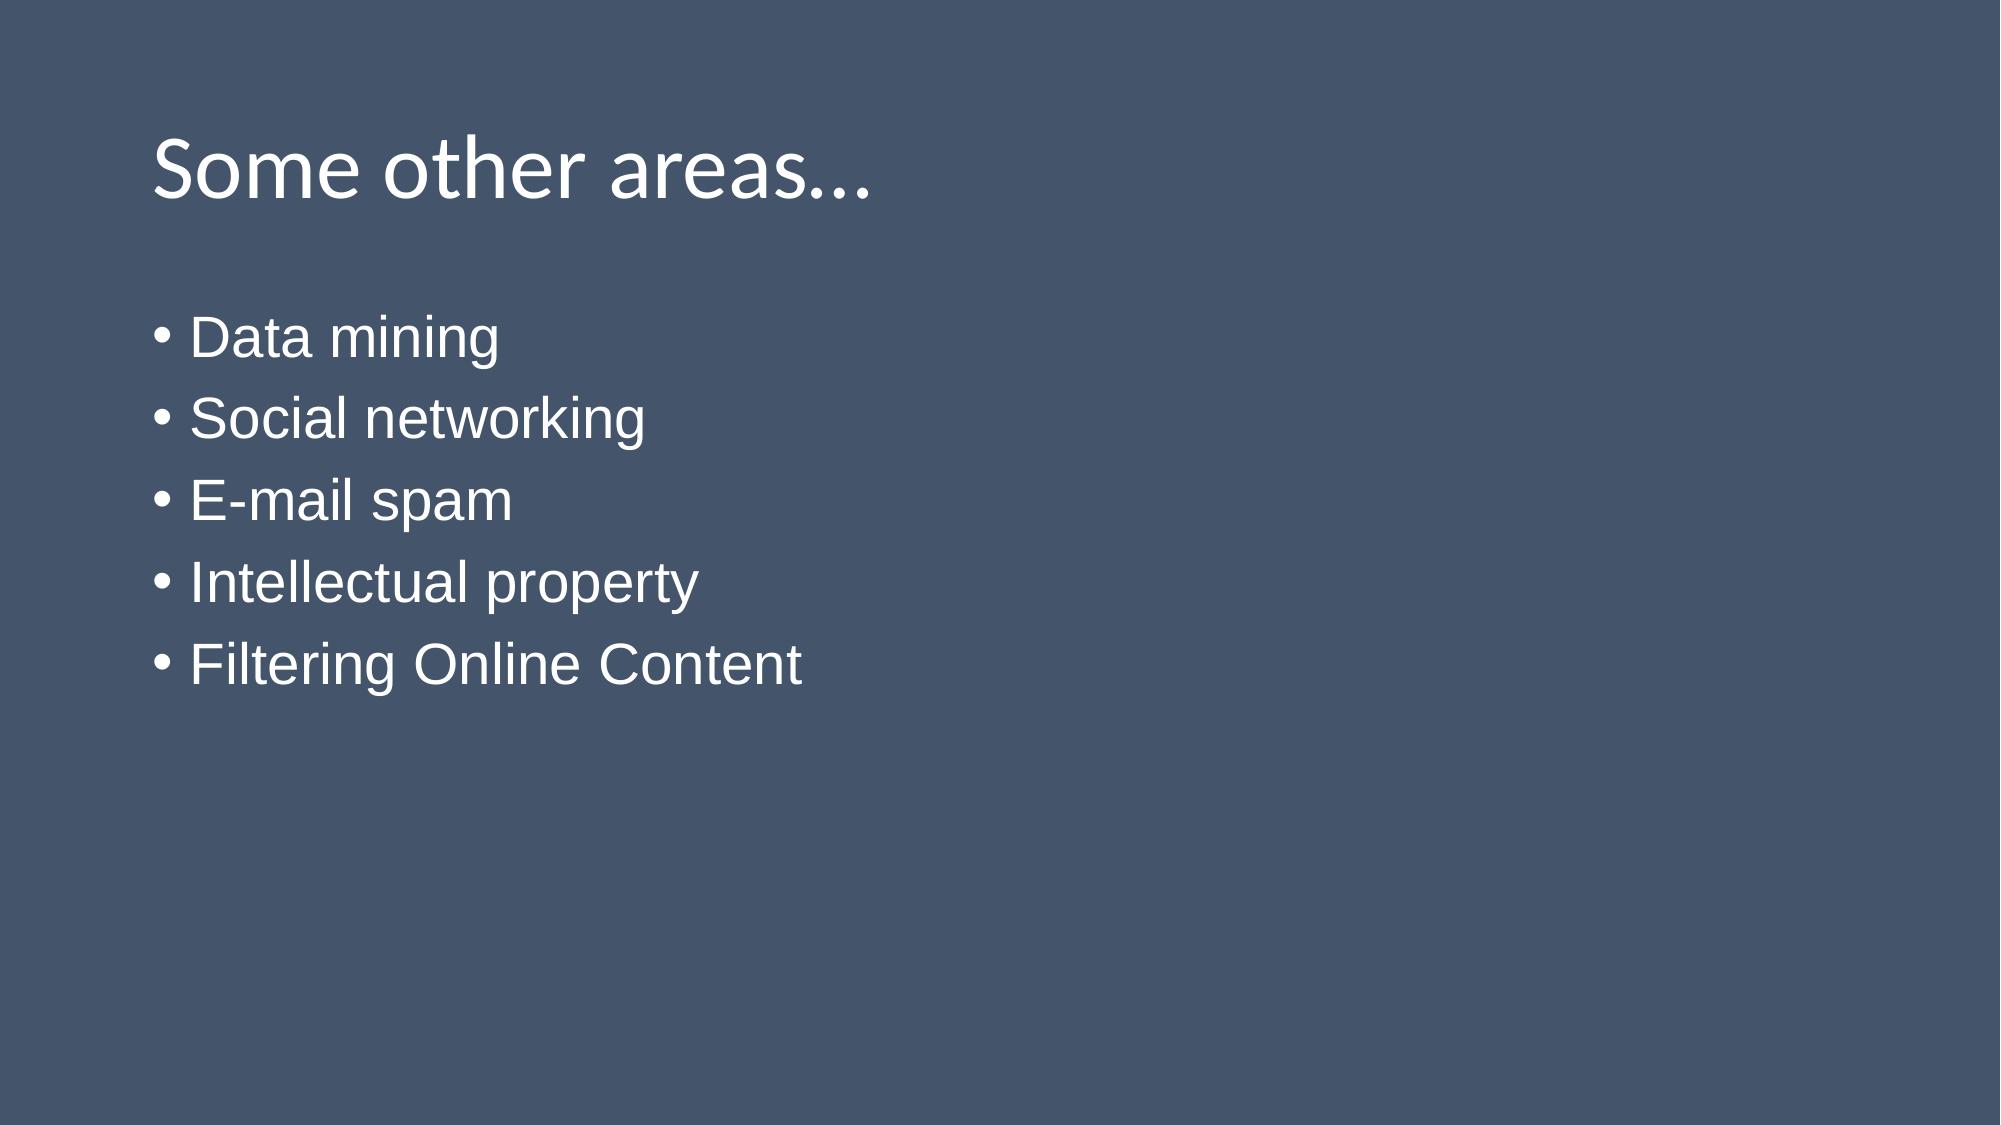

# Some other areas…
Data mining
Social networking
E-mail spam
Intellectual property
Filtering Online Content